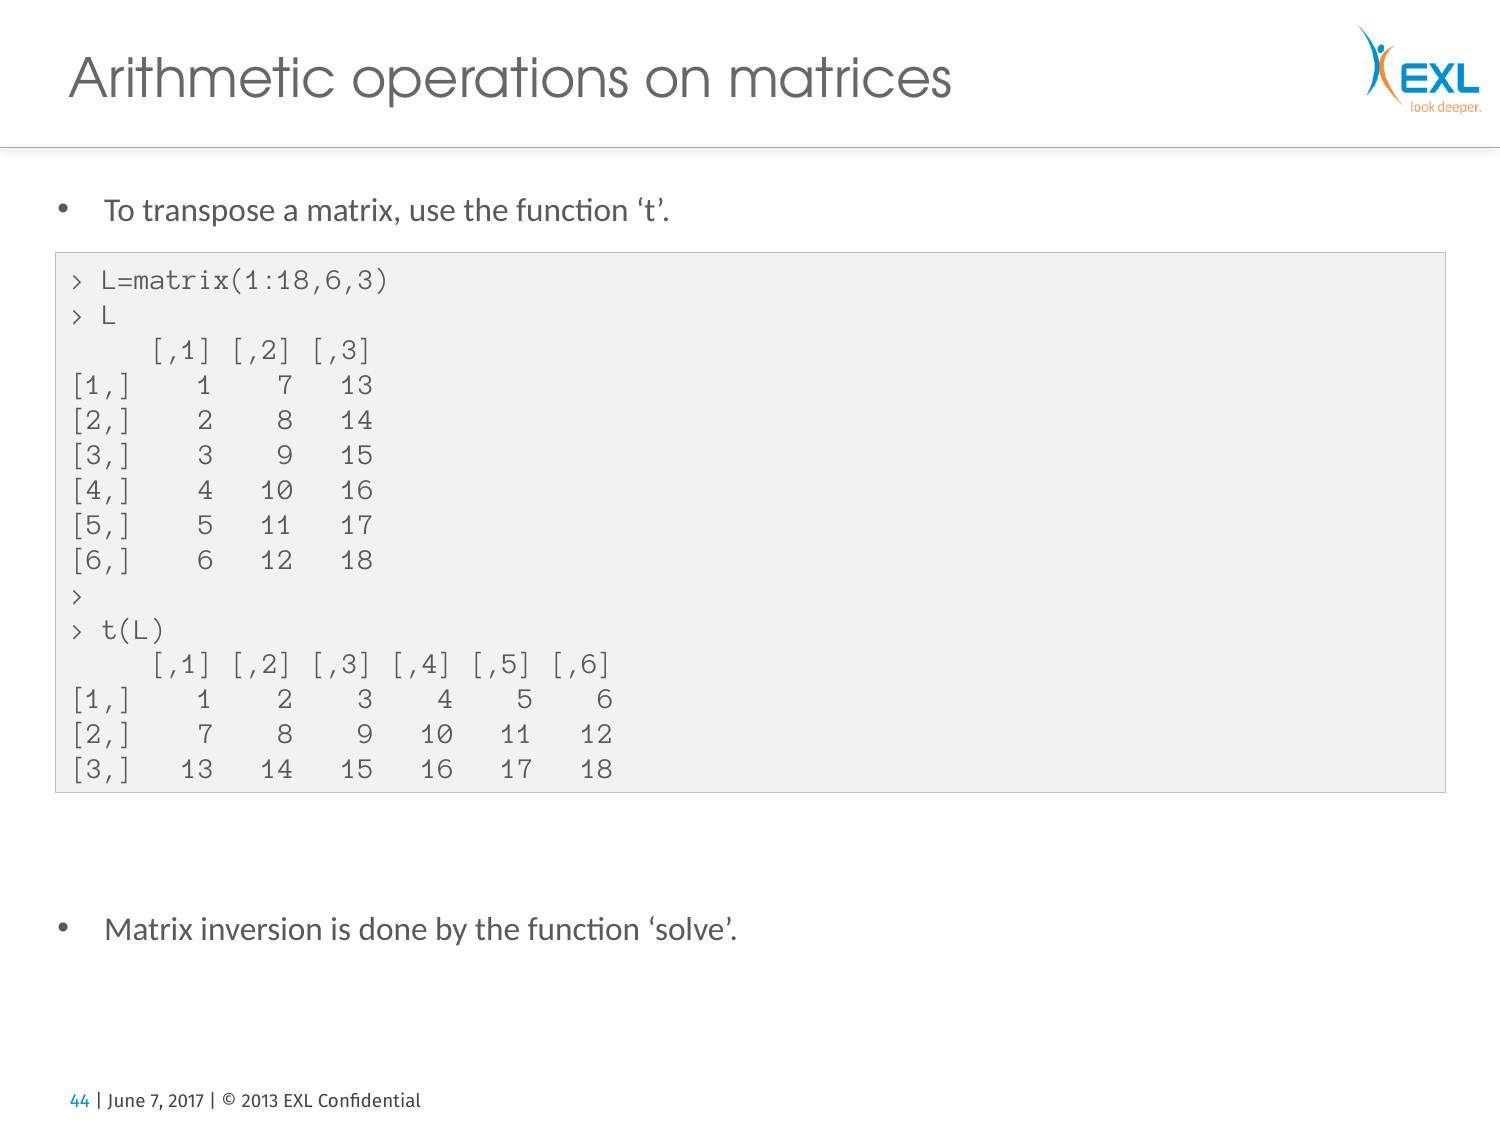

# Arithmetic operations on matrices
To transpose a matrix, use the function ‘t’.

The matrix multiplication operator is %*%

Matrix inversion is done by the function ‘solve’.
> L=matrix(1:18,6,3)
> L
     [,1] [,2] [,3]
[1,]    1    7   13
[2,]    2    8   14
[3,]    3    9   15
[4,]    4   10   16
[5,]    5   11   17
[6,]    6   12   18
>
> t(L)
     [,1] [,2] [,3] [,4] [,5] [,6]
[1,]    1    2    3    4    5    6
[2,]    7    8    9   10   11   12
[3,]   13   14   15   16   17   18